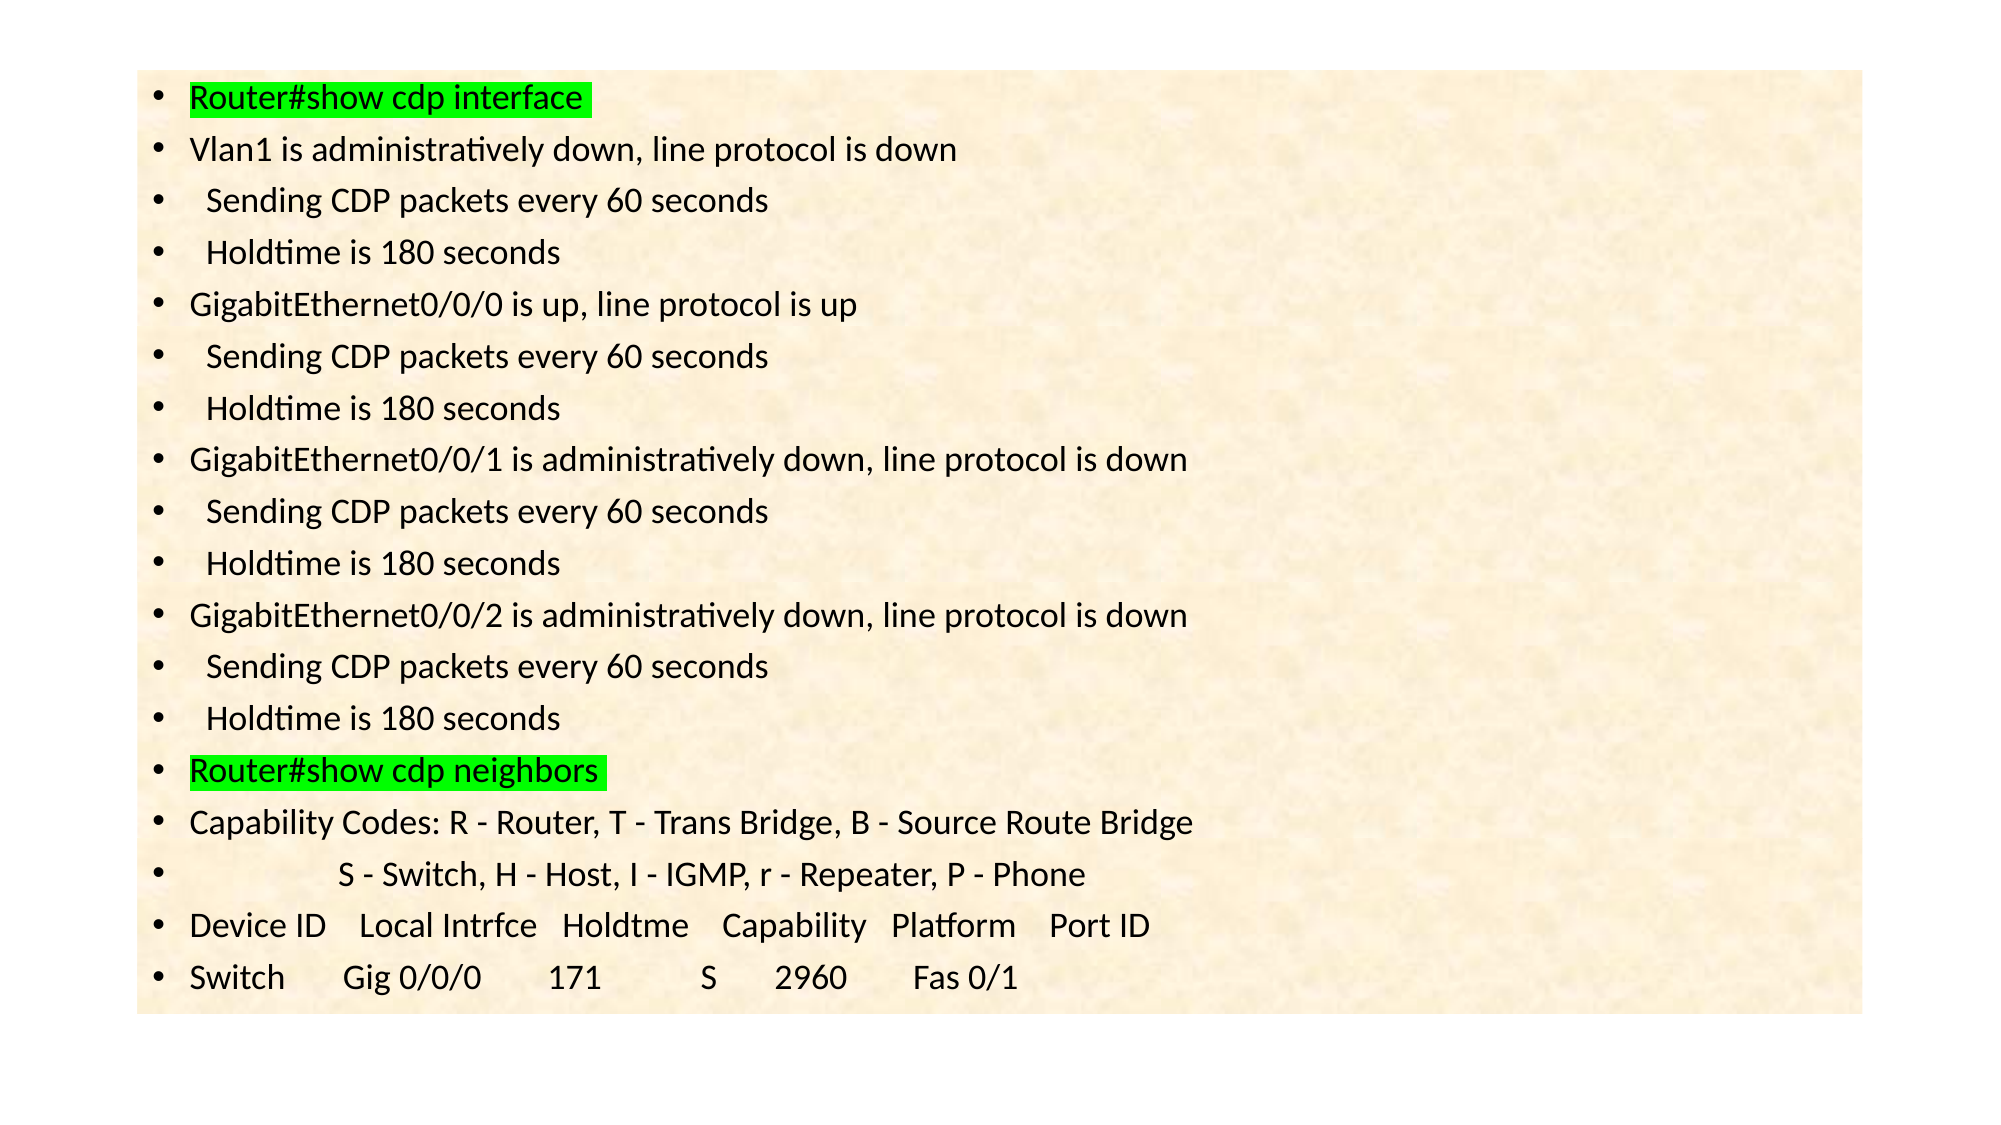

Router#show cdp interface
Vlan1 is administratively down, line protocol is down
  Sending CDP packets every 60 seconds
  Holdtime is 180 seconds
GigabitEthernet0/0/0 is up, line protocol is up
  Sending CDP packets every 60 seconds
  Holdtime is 180 seconds
GigabitEthernet0/0/1 is administratively down, line protocol is down
  Sending CDP packets every 60 seconds
  Holdtime is 180 seconds
GigabitEthernet0/0/2 is administratively down, line protocol is down
  Sending CDP packets every 60 seconds
  Holdtime is 180 seconds
Router#show cdp neighbors
Capability Codes: R - Router, T - Trans Bridge, B - Source Route Bridge
                  S - Switch, H - Host, I - IGMP, r - Repeater, P - Phone
Device ID    Local Intrfce   Holdtme    Capability   Platform    Port ID
Switch       Gig 0/0/0        171            S       2960        Fas 0/1